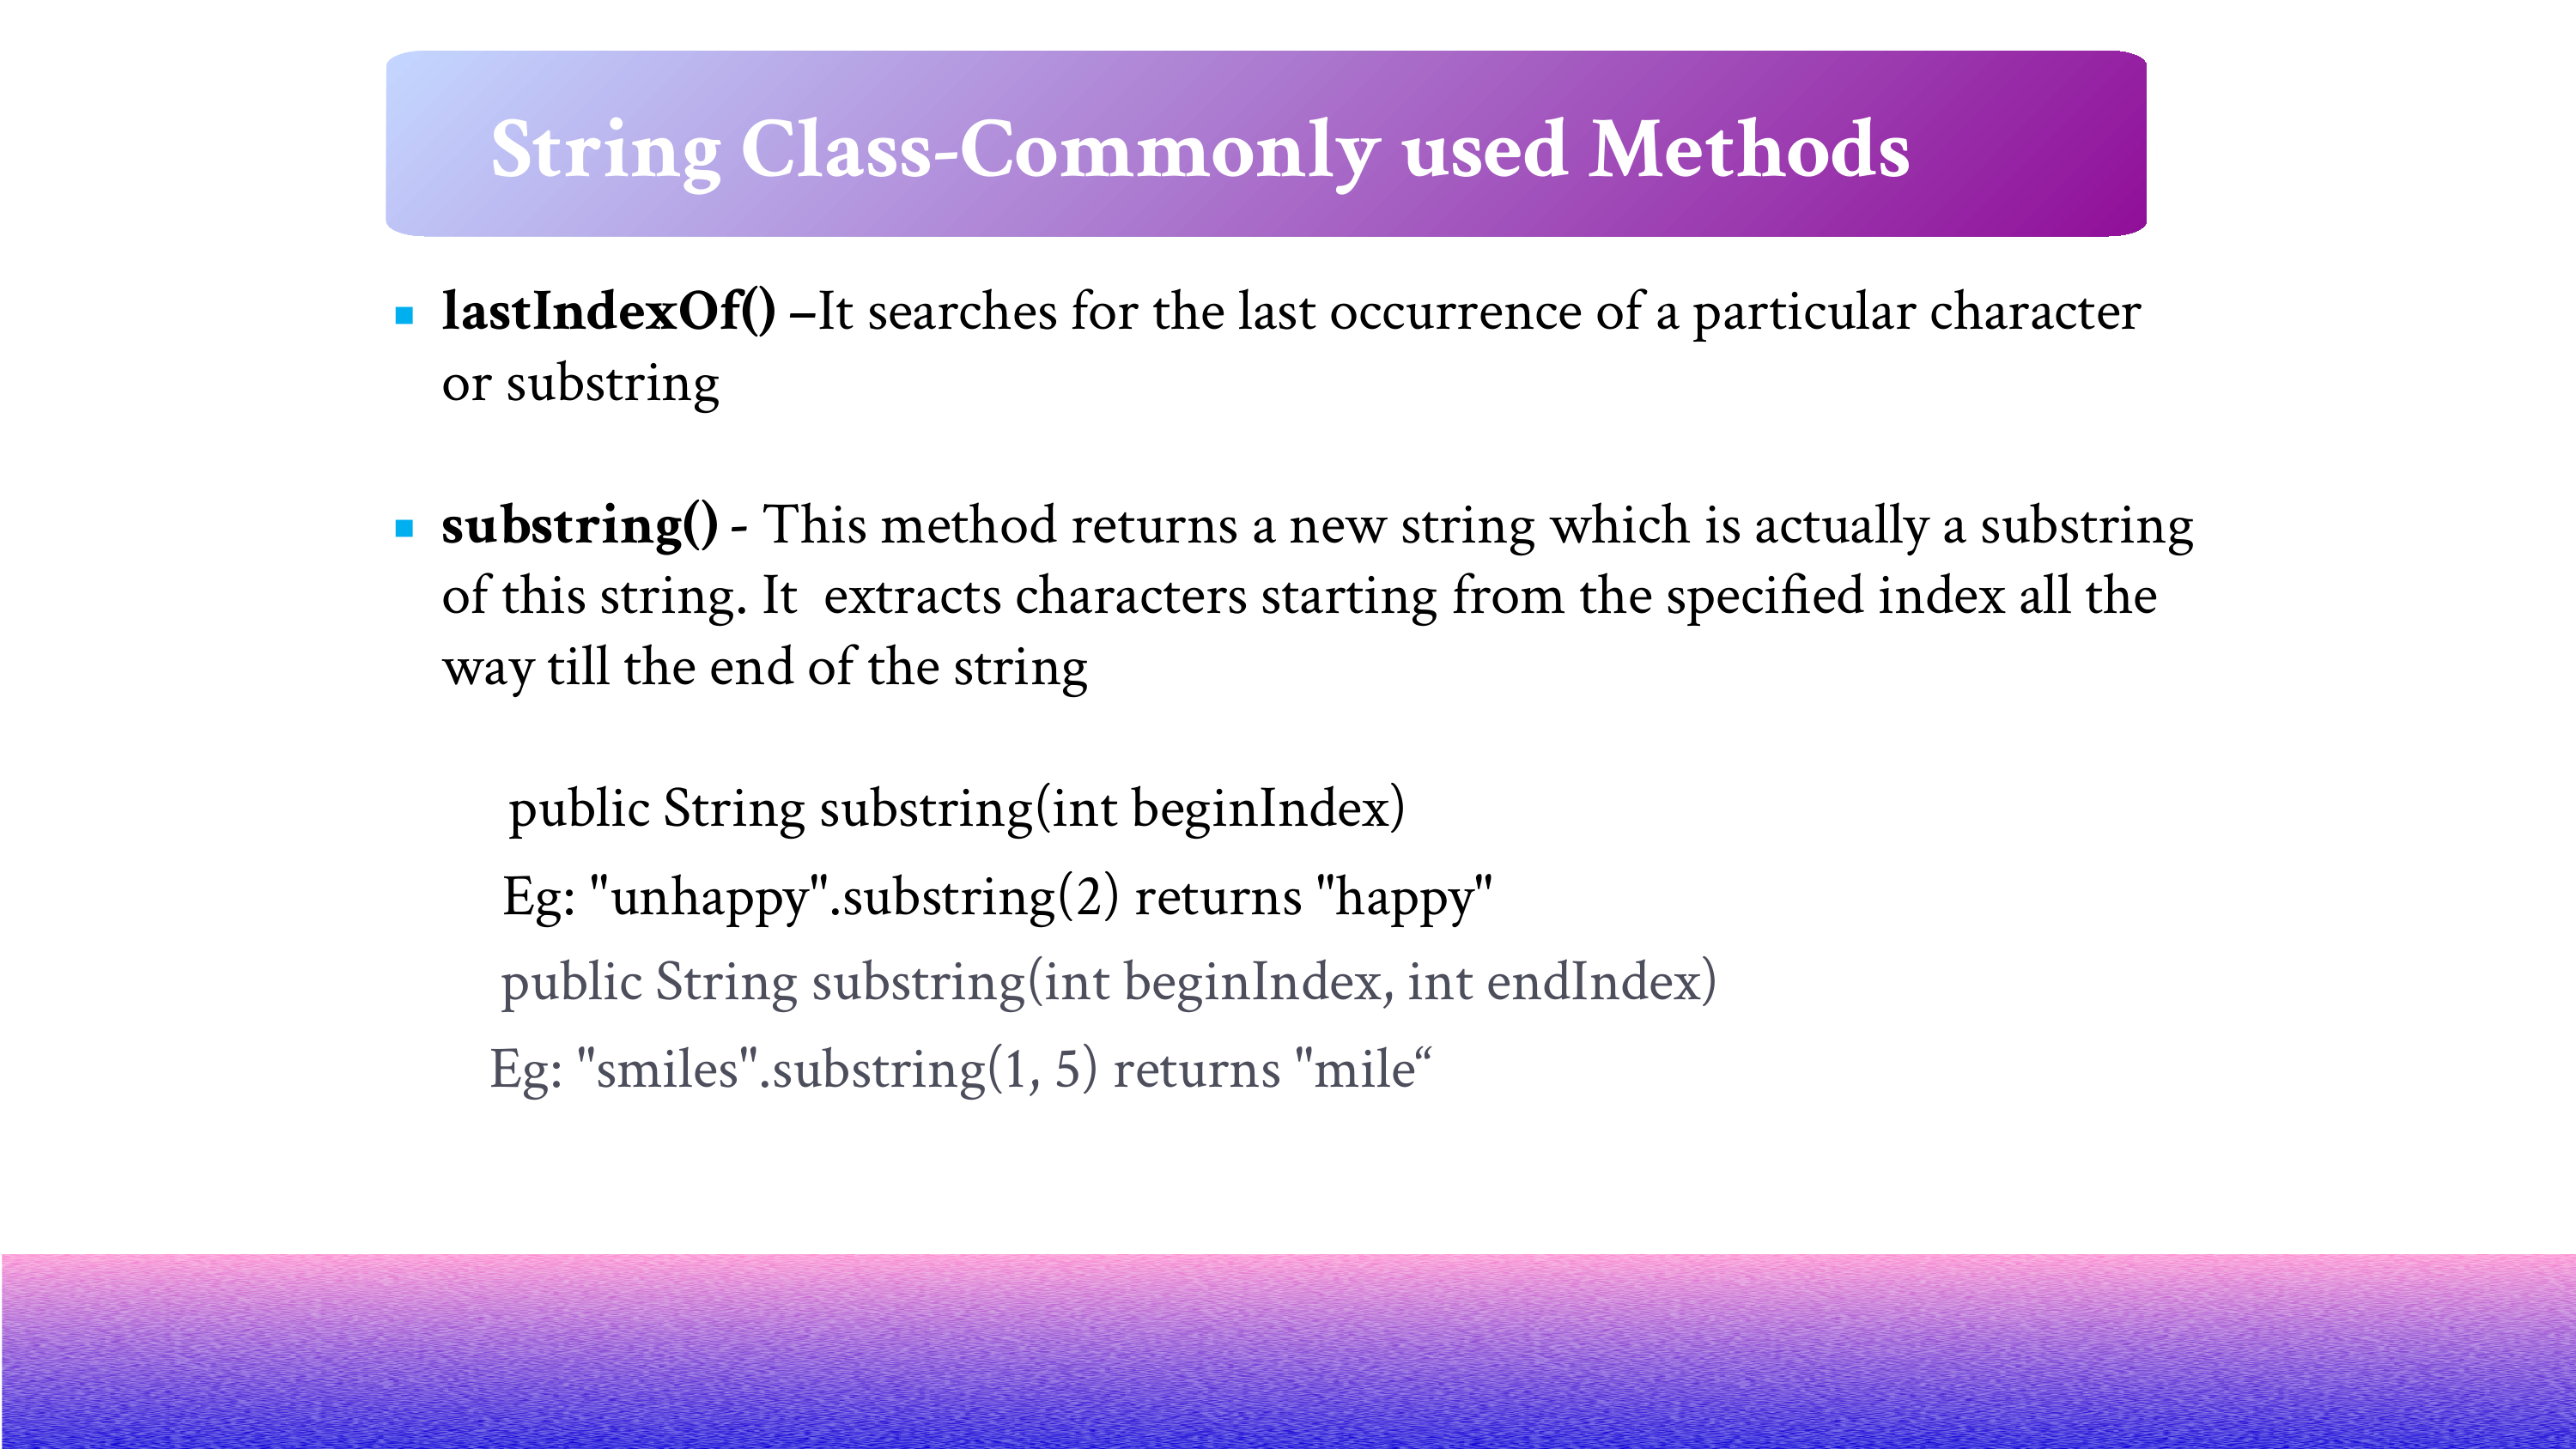

String Class-Commonly used Methods
String class Methods
lastIndexOf() –It searches for the last occurrence of a particular character or substring

substring() - This method returns a new string which is actually a substring of this string. It  extracts characters starting from the specified index all the way till the end of the string

public String substring(int beginIndex)
Eg: "unhappy".substring(2) returns "happy"
public String substring(int beginIndex, int endIndex)
Eg: "smiles".substring(1, 5) returns "mile“